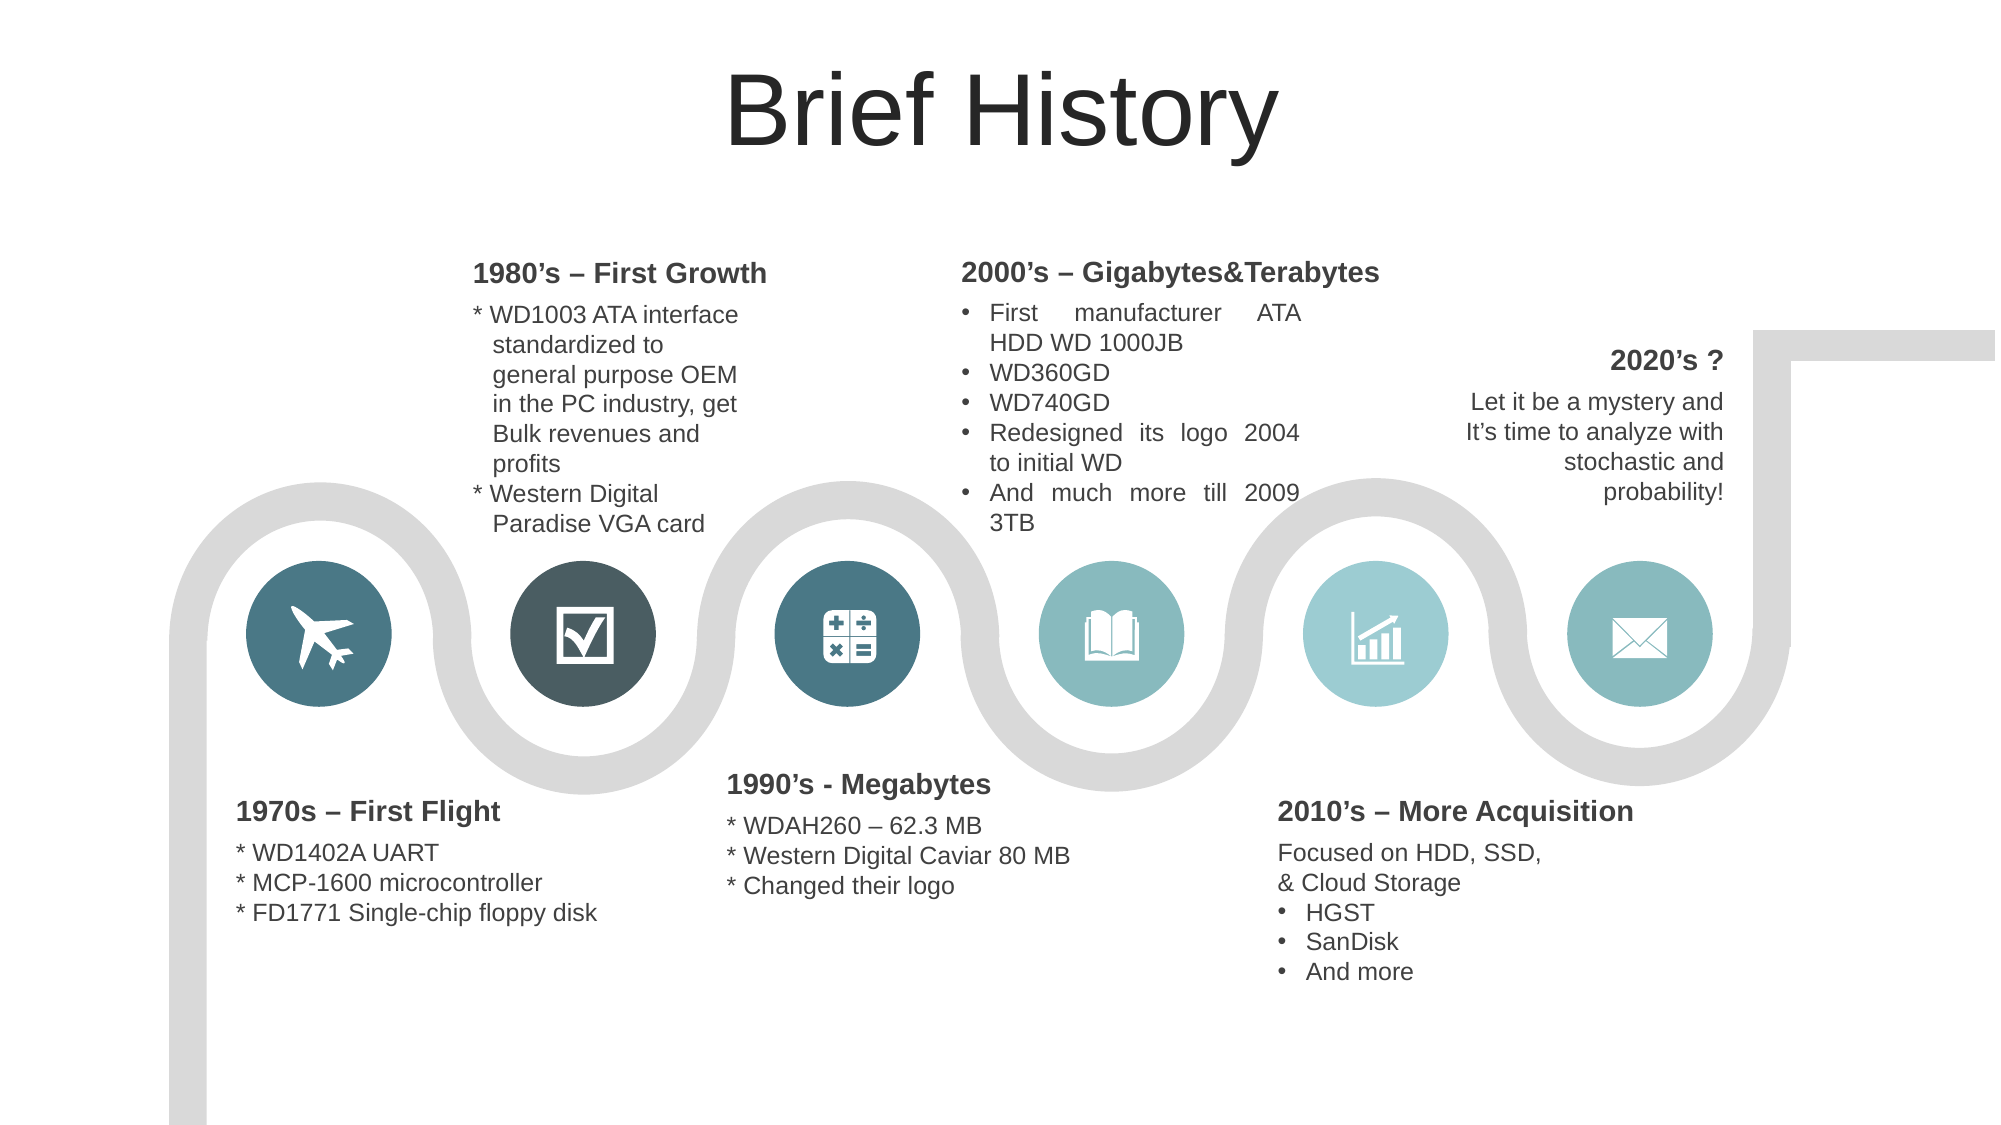

Brief History
2000’s – Gigabytes&Terabytes
First manufacturer ATA HDD WD 1000JB
WD360GD
WD740GD
Redesigned its logo 2004 to initial WD
And much more till 2009 3TB

1980’s – First Growth
* WD1003 ATA interface standardized to general purpose OEM in the PC industry, get Bulk revenues and profits
* Western Digital Paradise VGA card

2020’s ?
Let it be a mystery and It’s time to analyze with stochastic and probability!

1990’s - Megabytes
* WDAH260 – 62.3 MB
* Western Digital Caviar 80 MB
* Changed their logo
1970s – First Flight
* WD1402A UART
* MCP-1600 microcontroller
* FD1771 Single-chip floppy disk
2010’s – More Acquisition
Focused on HDD, SSD, & Cloud Storage
HGST
SanDisk
And more